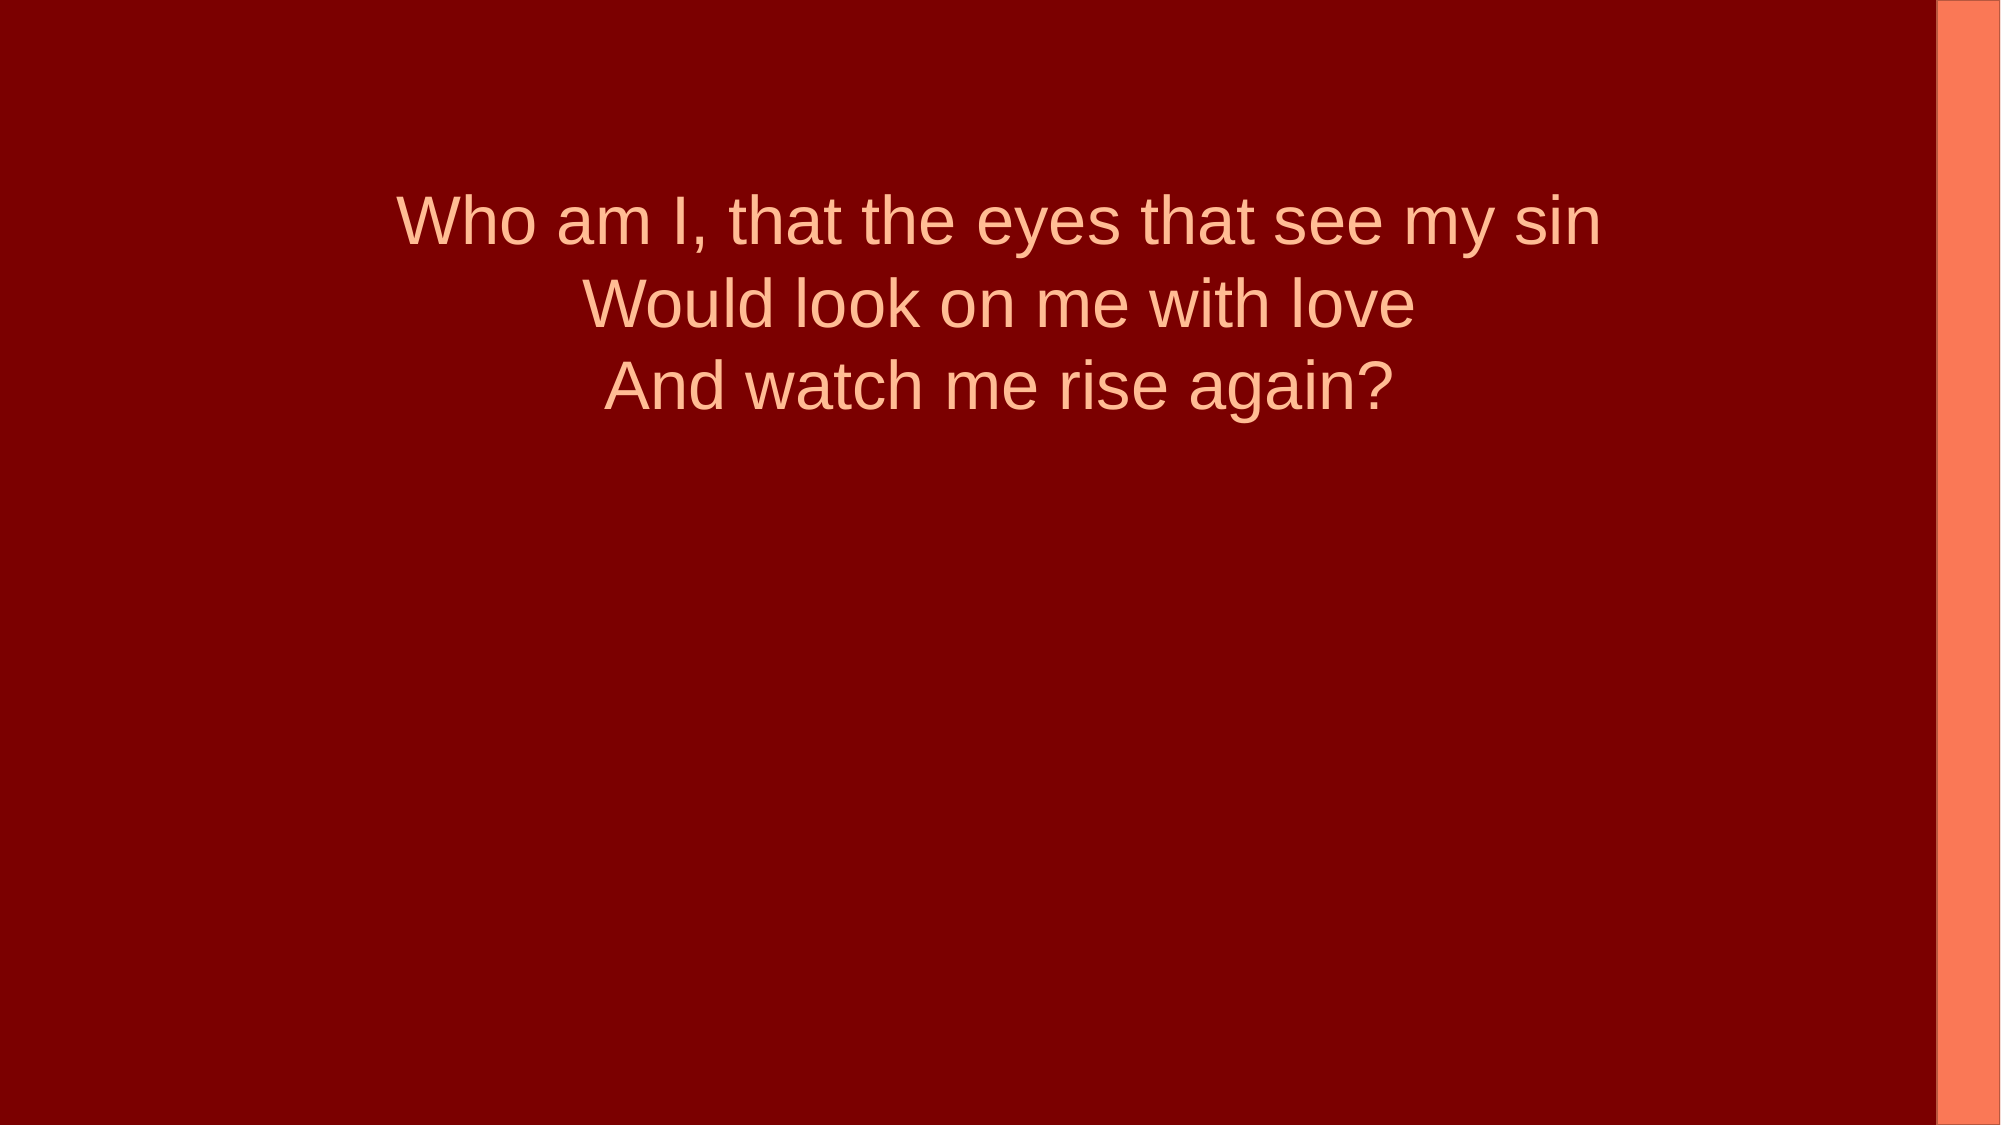

Who am I, that the eyes that see my sin
Would look on me with love
And watch me rise again?